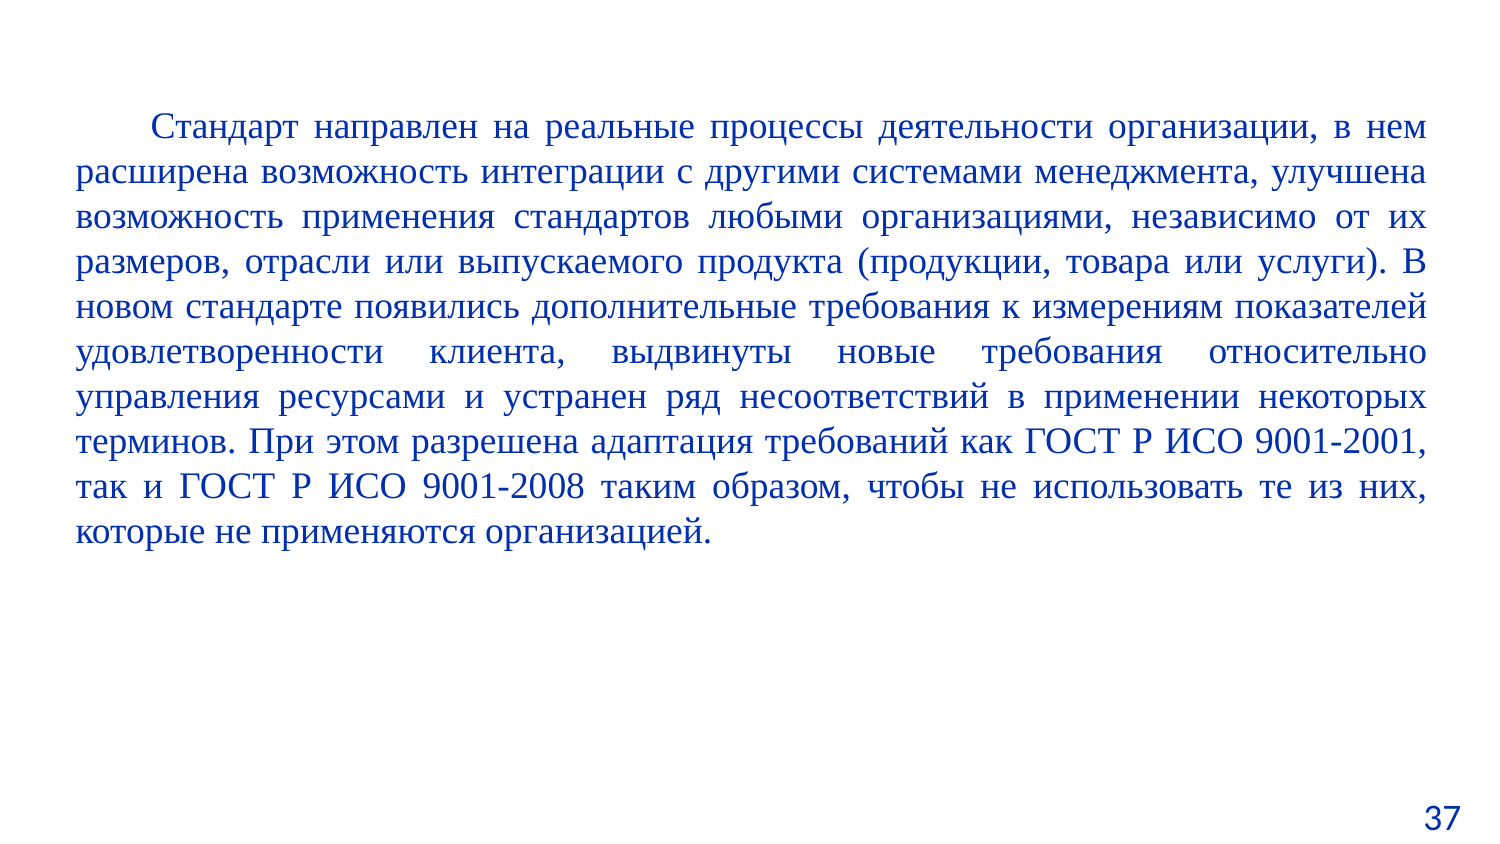

Стандарт направлен на реальные процессы деятельности организации, в нем расширена возможность интеграции с другими системами менеджмента, улучшена возможность применения стандартов любыми организациями, независимо от их размеров, отрасли или выпускаемого продукта (продукции, товара или услуги). В новом стандарте появились дополнительные требования к измерениям показателей удовлетворенности клиента, выдвинуты новые требования относительно управления ресурсами и устранен ряд несоответствий в применении некоторых терминов. При этом разрешена адаптация требований как ГОСТ Р ИСО 9001-2001, так и ГОСТ Р ИСО 9001-2008 таким образом, чтобы не использовать те из них, которые не применяются организацией.
37